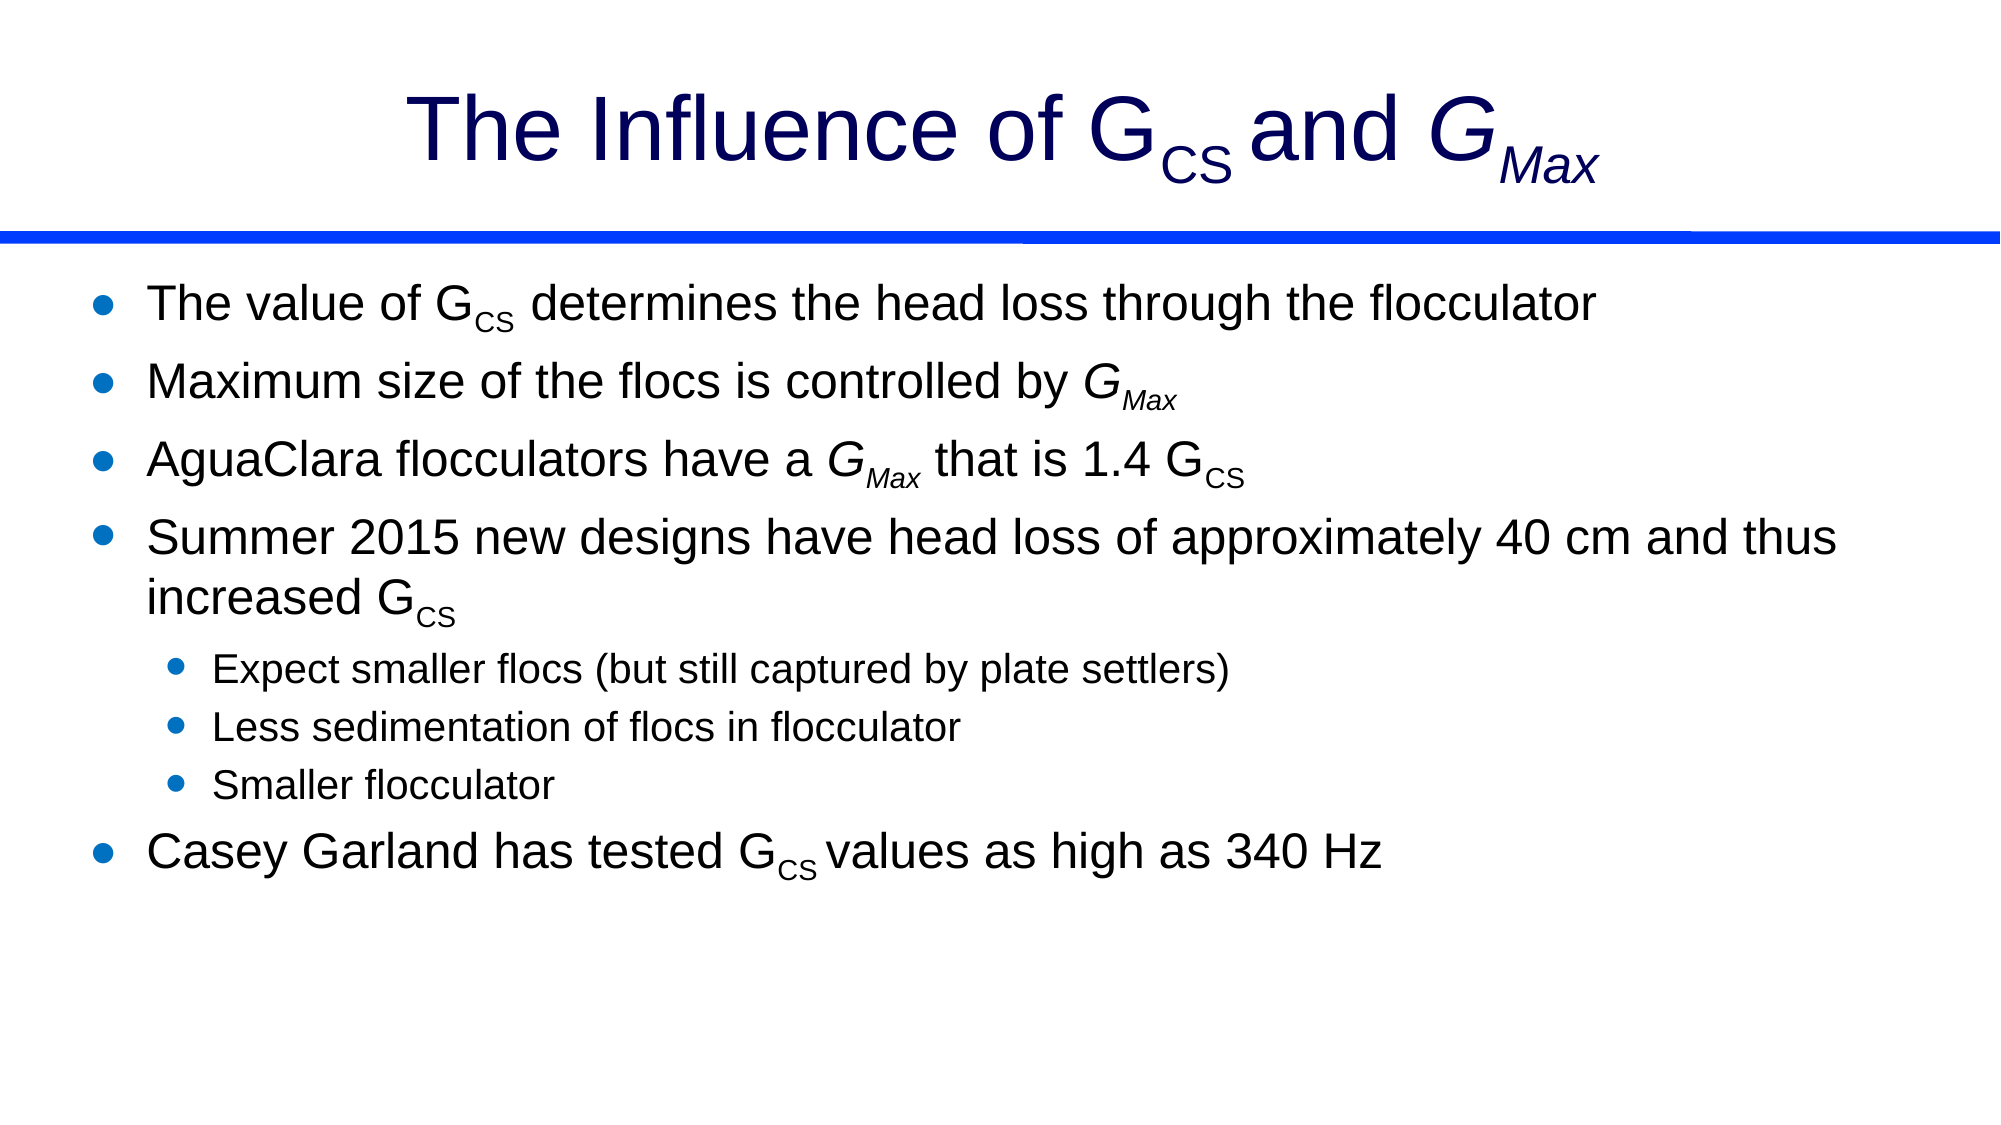

# The Influence of GCS and GMax
The value of GCS  determines the head loss through the flocculator
Maximum size of the flocs is controlled by GMax
AguaClara flocculators have a GMax that is 1.4 GCS
Summer 2015 new designs have head loss of approximately 40 cm and thus increased GCS
Expect smaller flocs (but still captured by plate settlers)
Less sedimentation of flocs in flocculator
Smaller flocculator
Casey Garland has tested GCS values as high as 340 Hz